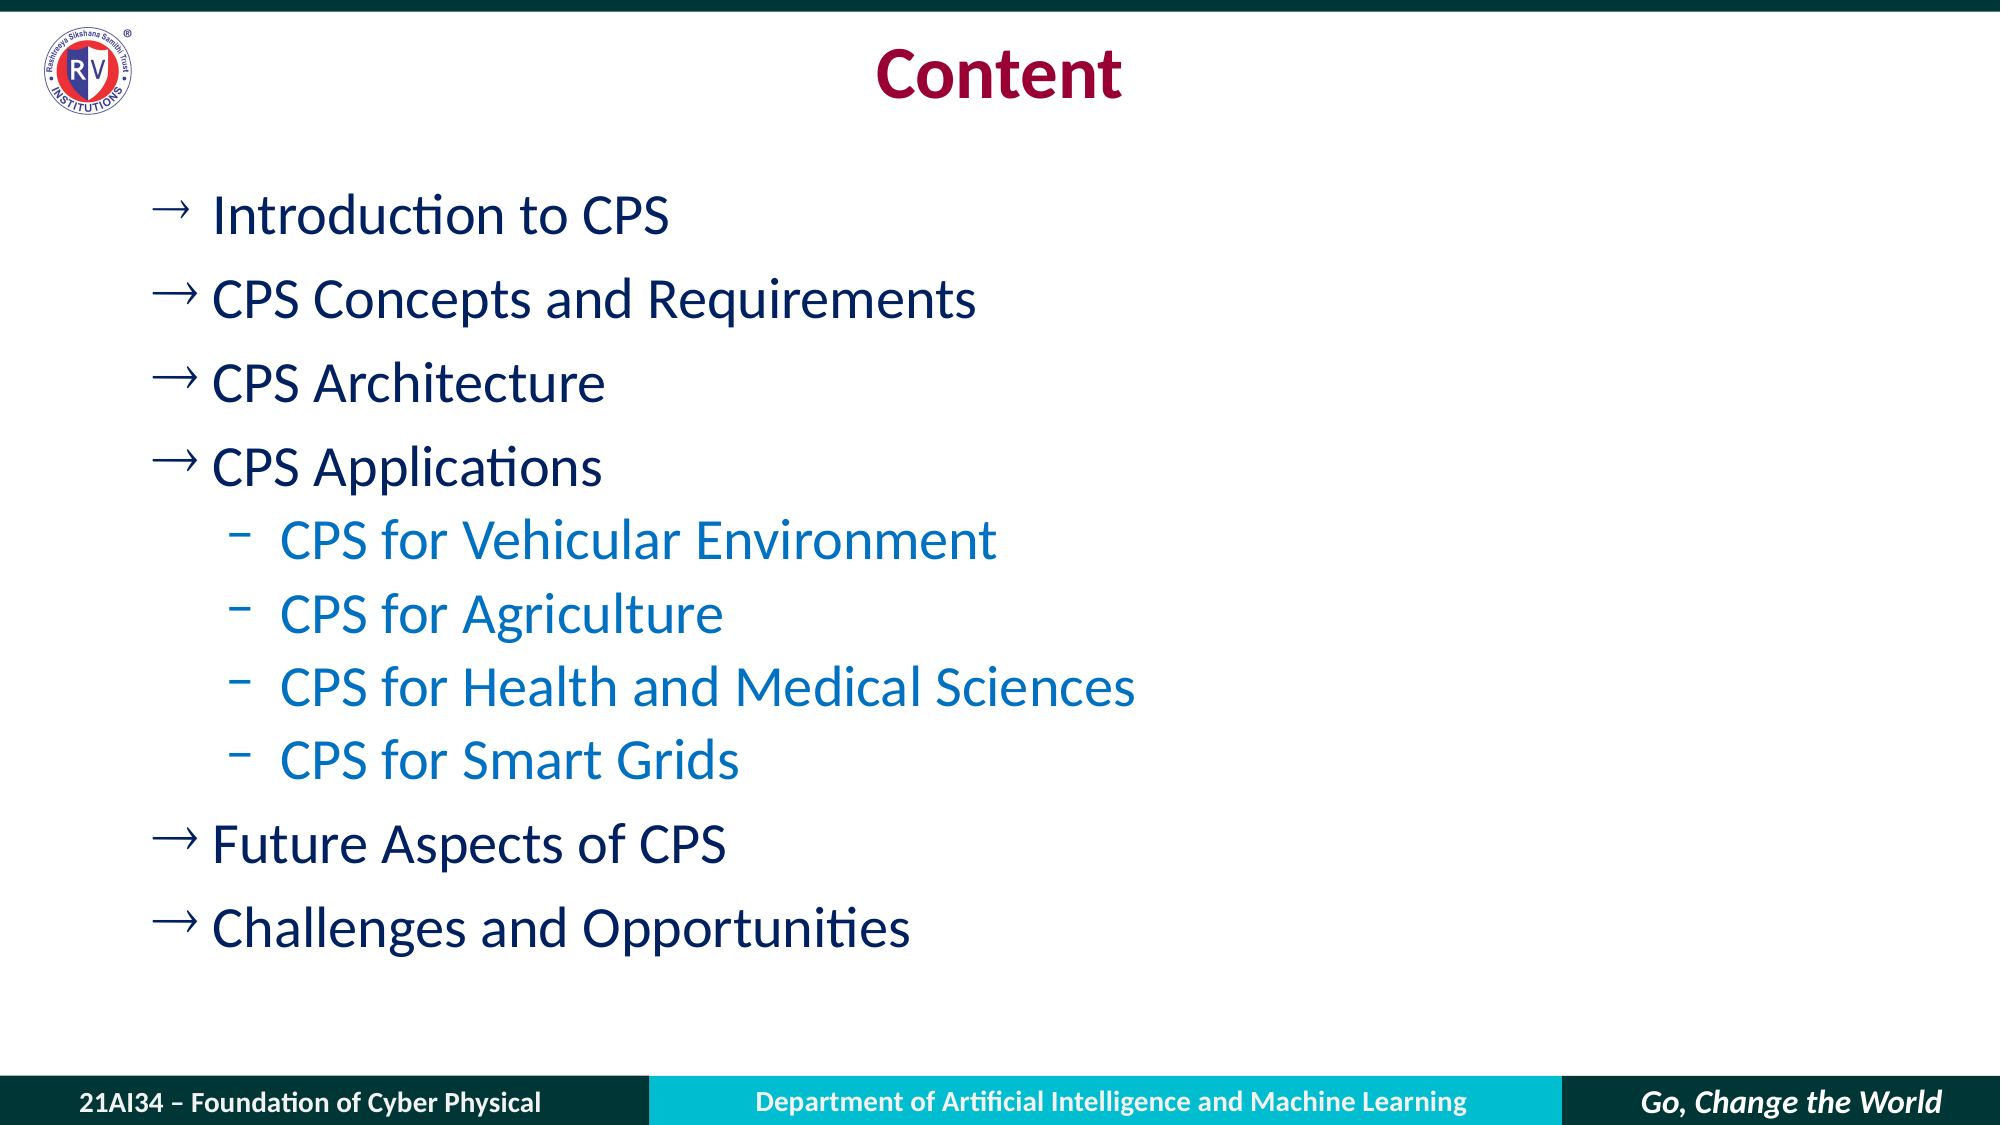

# Content
  Introduction to CPS
 CPS Concepts and Requirements
 CPS Architecture
 CPS Applications
 CPS for Vehicular Environment
 CPS for Agriculture
 CPS for Health and Medical Sciences
 CPS for Smart Grids
 Future Aspects of CPS
 Challenges and Opportunities